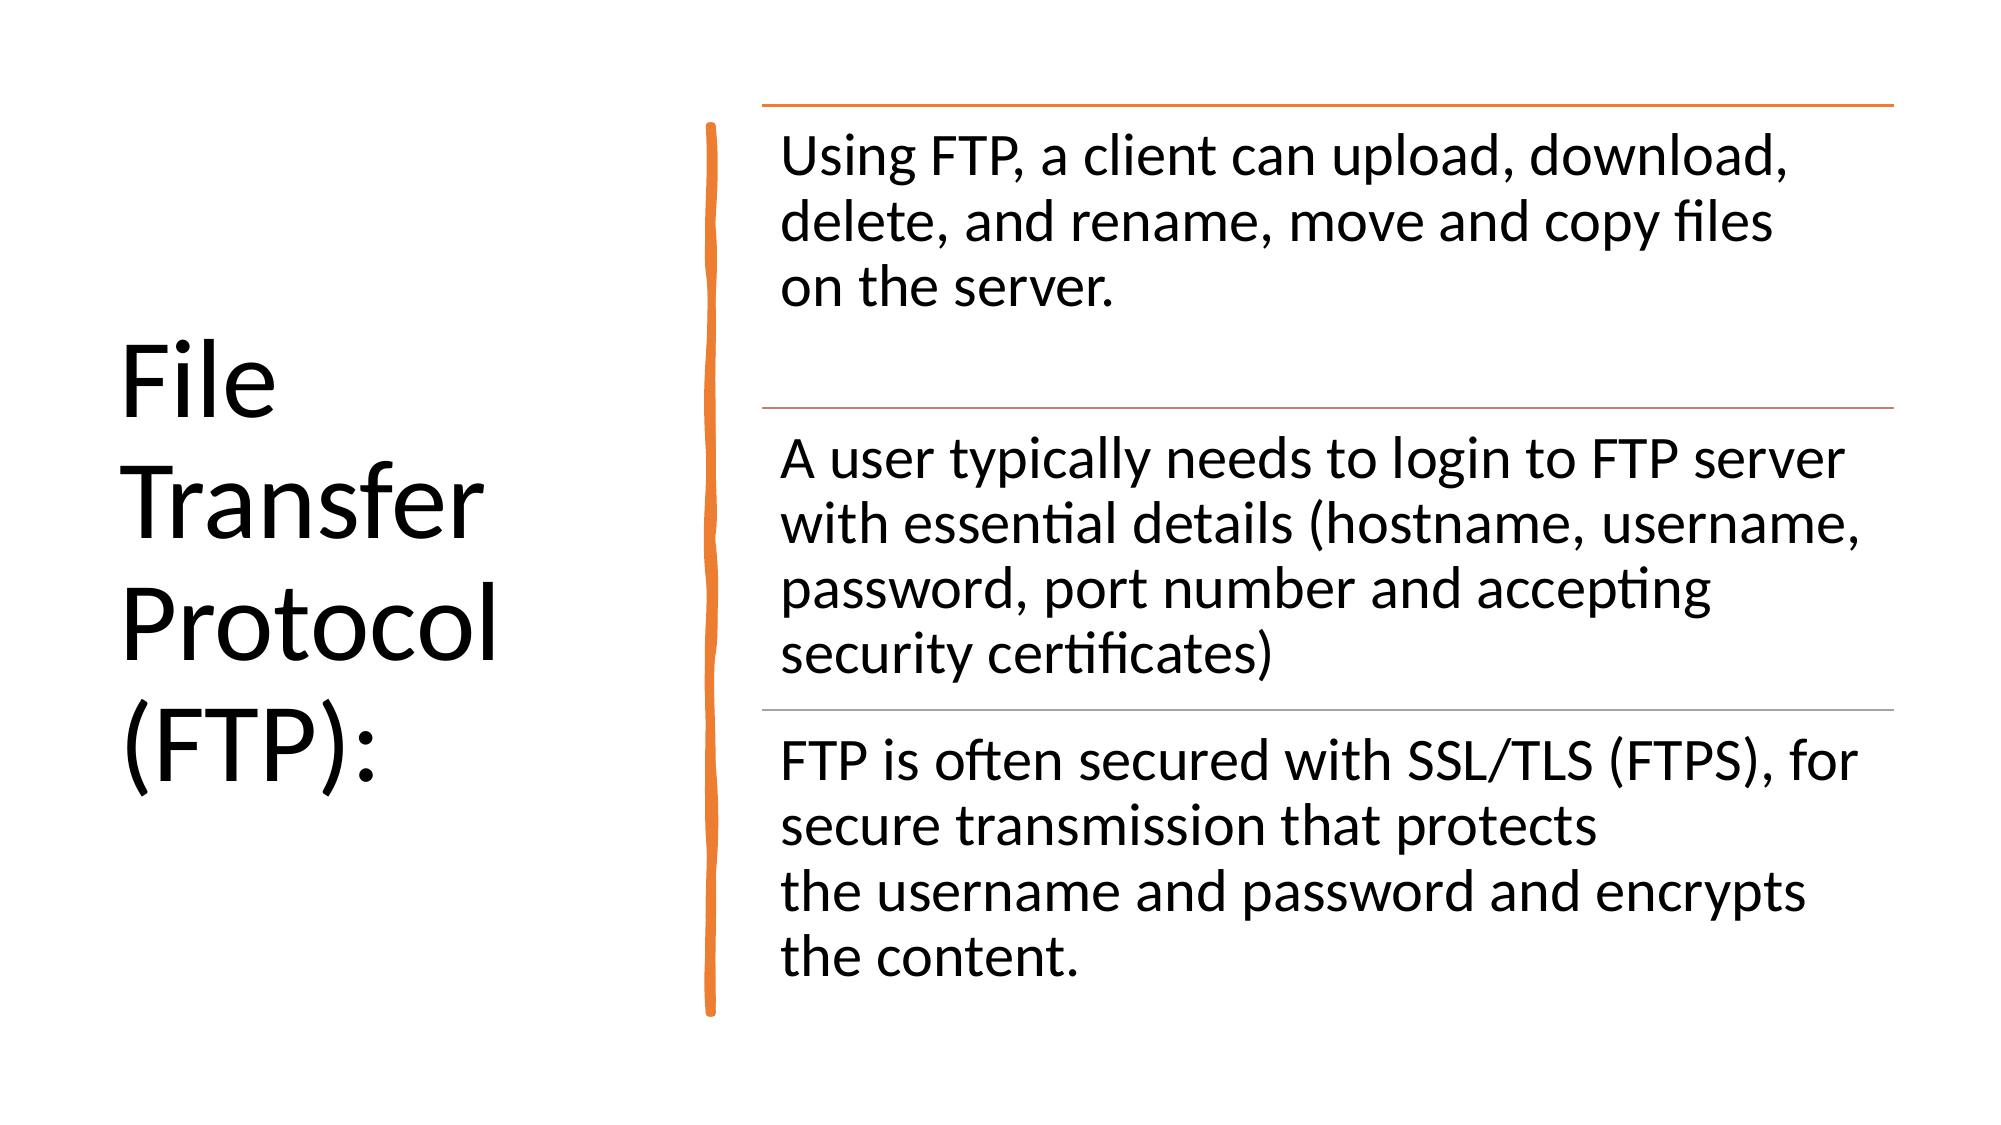

# File Transfer Protocol (FTP):

Using FTP, a client can upload, download, delete, and rename, move and copy files on the server.

A user typically needs to login to FTP server with essential details (hostname, username, password, port number and accepting security certificates)

FTP is often secured with SSL/TLS (FTPS), for secure transmission that protects the username and password and encrypts the content.